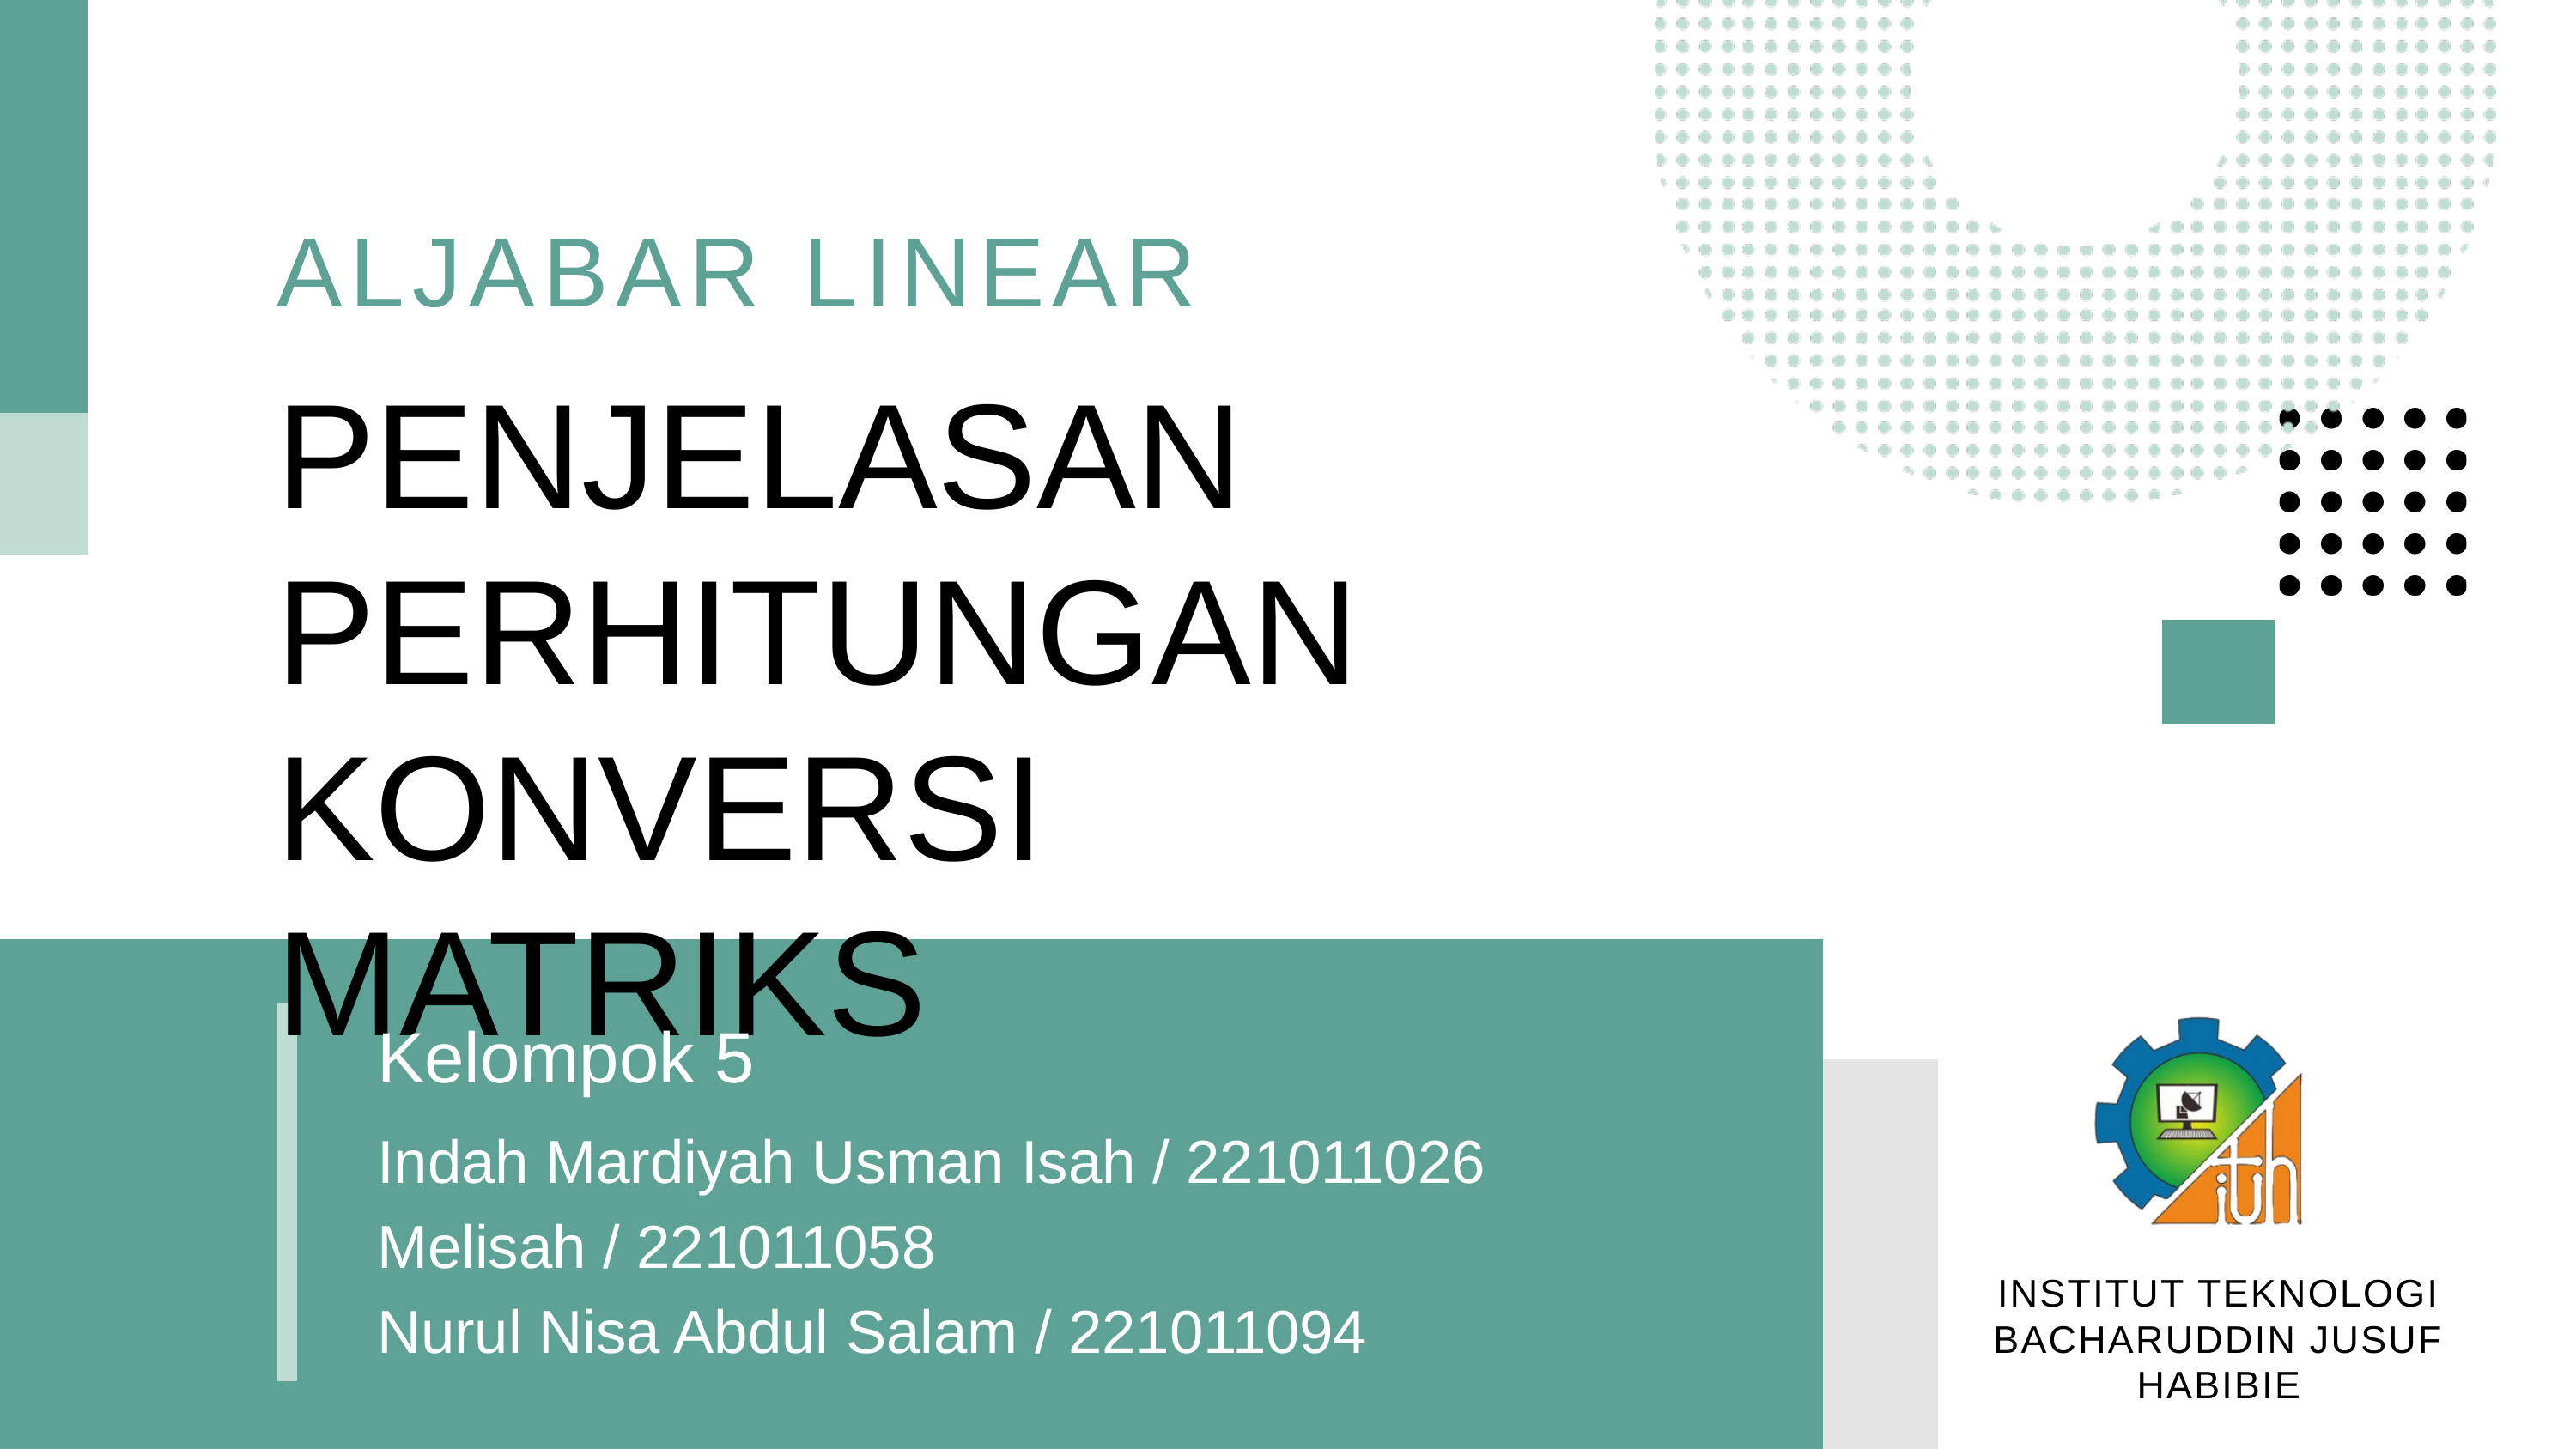

ALJABAR LINEAR
PENJELASAN PERHITUNGAN KONVERSI MATRIKS

Kelompok 5

Indah Mardiyah Usman Isah / 221011026
Melisah / 221011058
Nurul Nisa Abdul Salam / 221011094
INSTITUT TEKNOLOGI BACHARUDDIN JUSUF HABIBIE